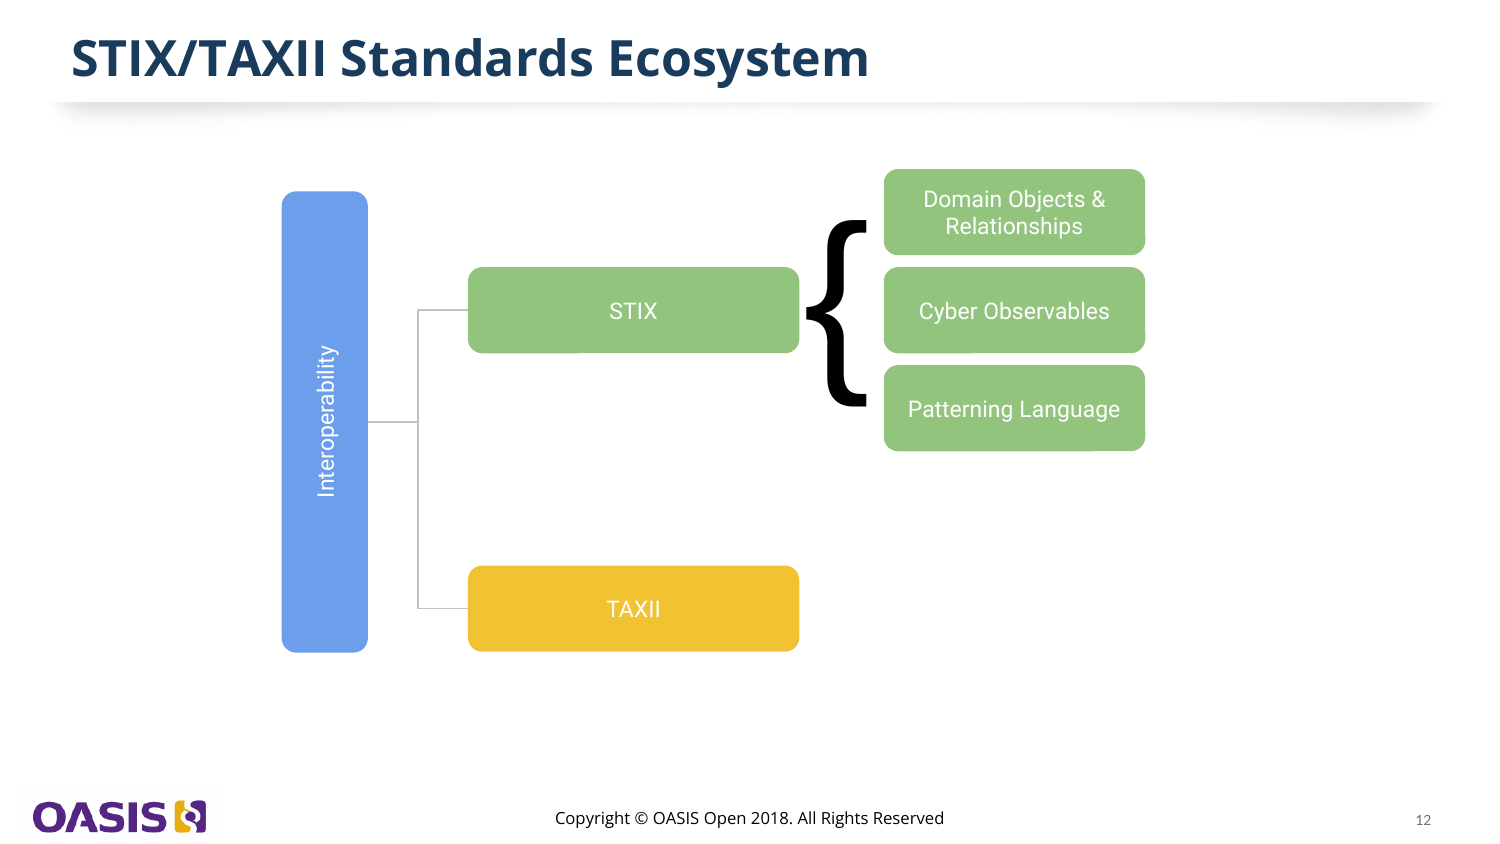

# STIX/TAXII Standards Ecosystem
{
Domain Objects & Relationships
STIX
Cyber Observables
Patterning Language
Interoperability
TAXII